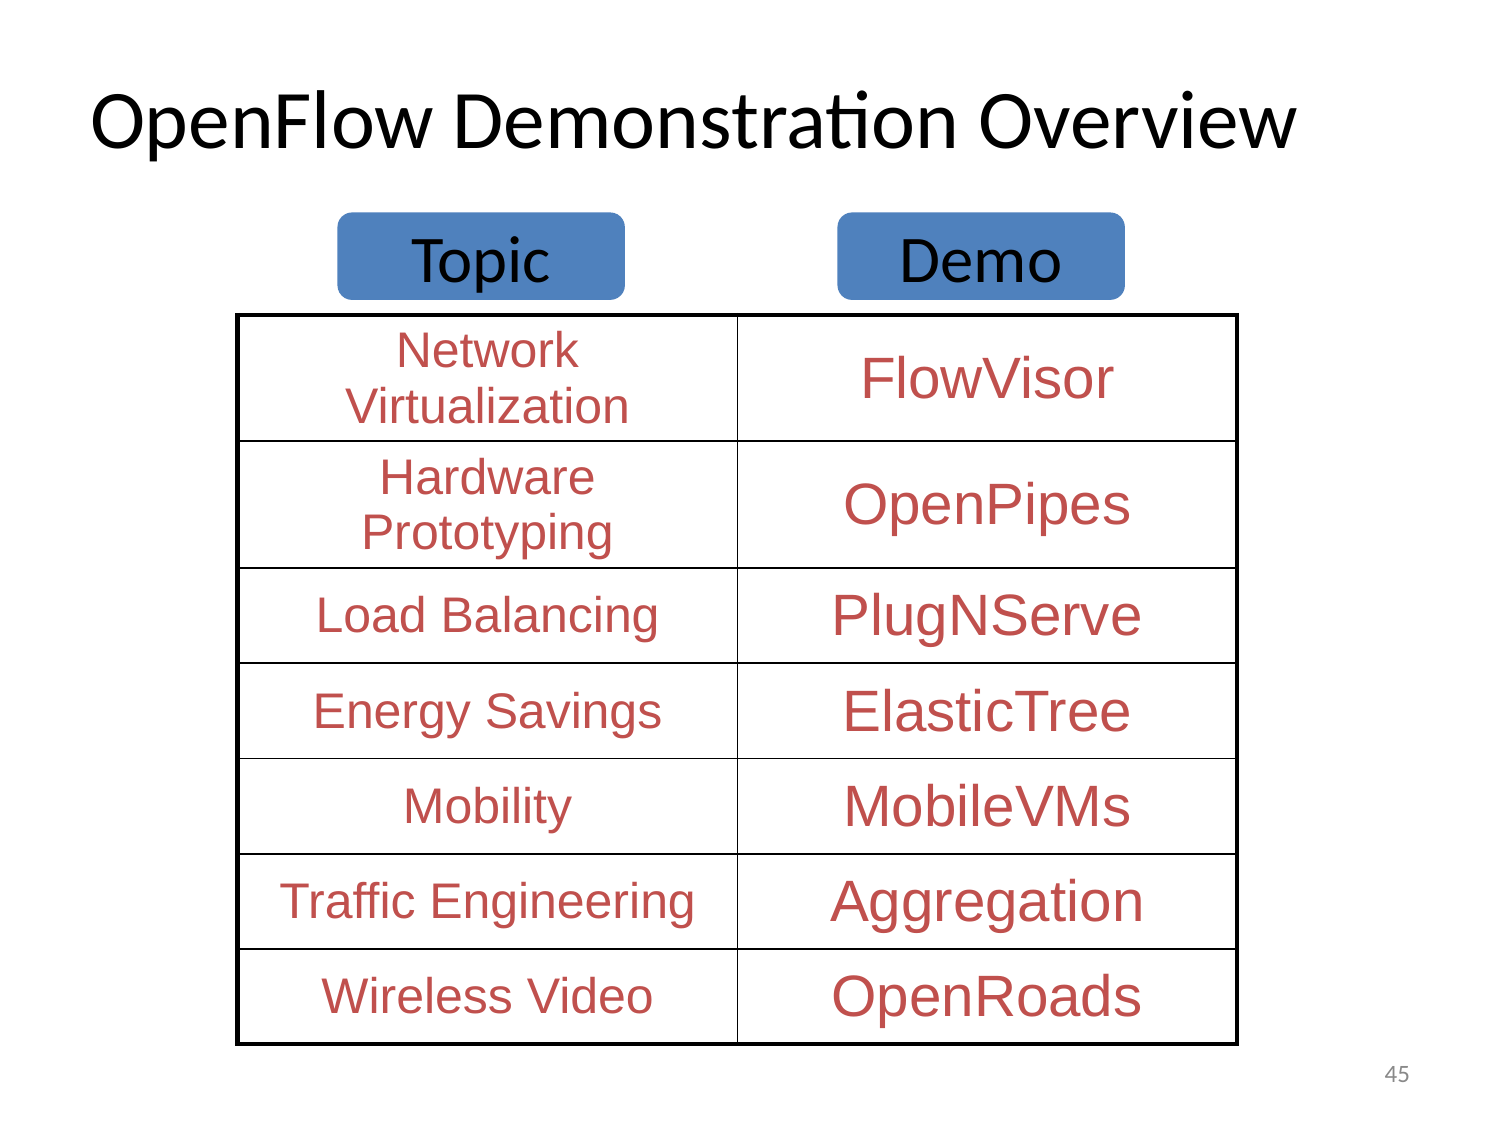

OpenFlow Demonstration Overview
Topic
Demo
| Network Virtualization | FlowVisor |
| --- | --- |
| Hardware Prototyping | OpenPipes |
| Load Balancing | PlugNServe |
| Energy Savings | ElasticTree |
| Mobility | MobileVMs |
| Traffic Engineering | Aggregation |
| Wireless Video | OpenRoads |
45